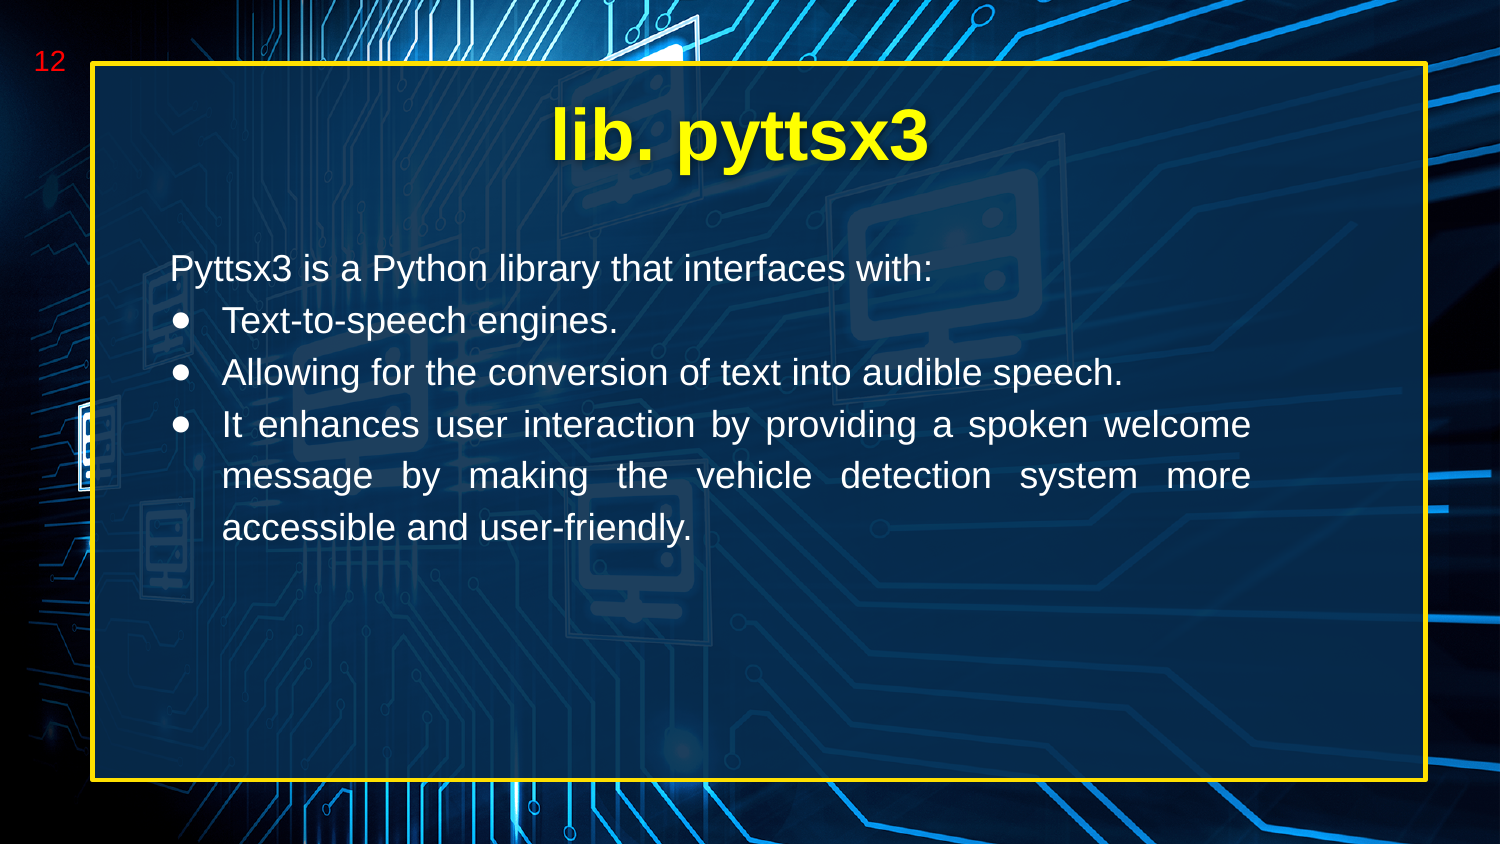

12
# lib. pyttsx3
Pyttsx3 is a Python library that interfaces with:
Text-to-speech engines.
Allowing for the conversion of text into audible speech.
It enhances user interaction by providing a spoken welcome message by making the vehicle detection system more accessible and user-friendly.